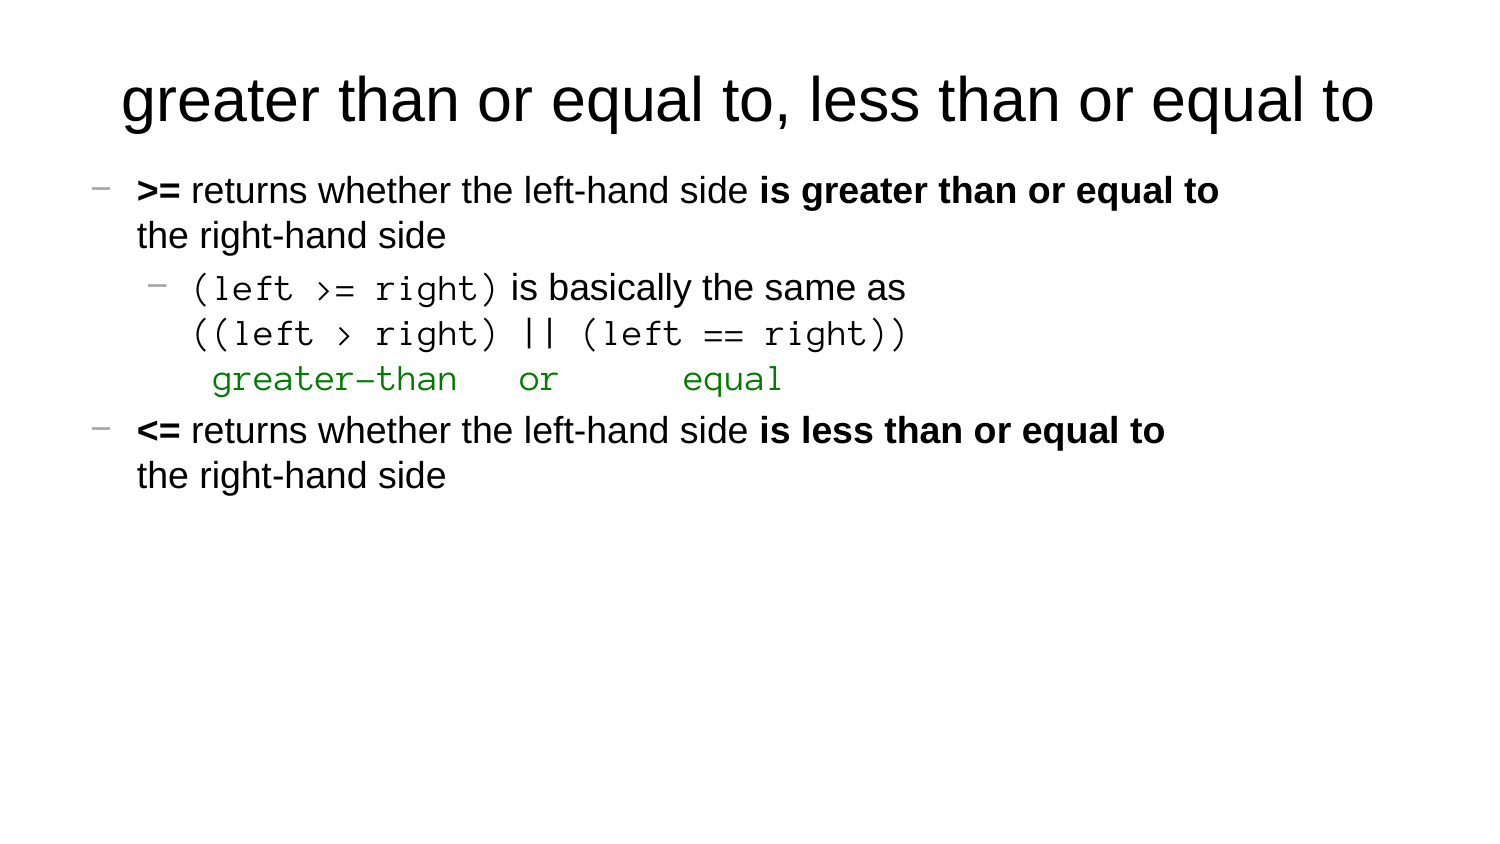

# greater than or equal to, less than or equal to
>= returns whether the left-hand side is greater than or equal to
the right-hand side
(left >= right) is basically the same as
((left > right) || (left == right))
 greater-than   or      equal
<= returns whether the left-hand side is less than or equal to
the right-hand side